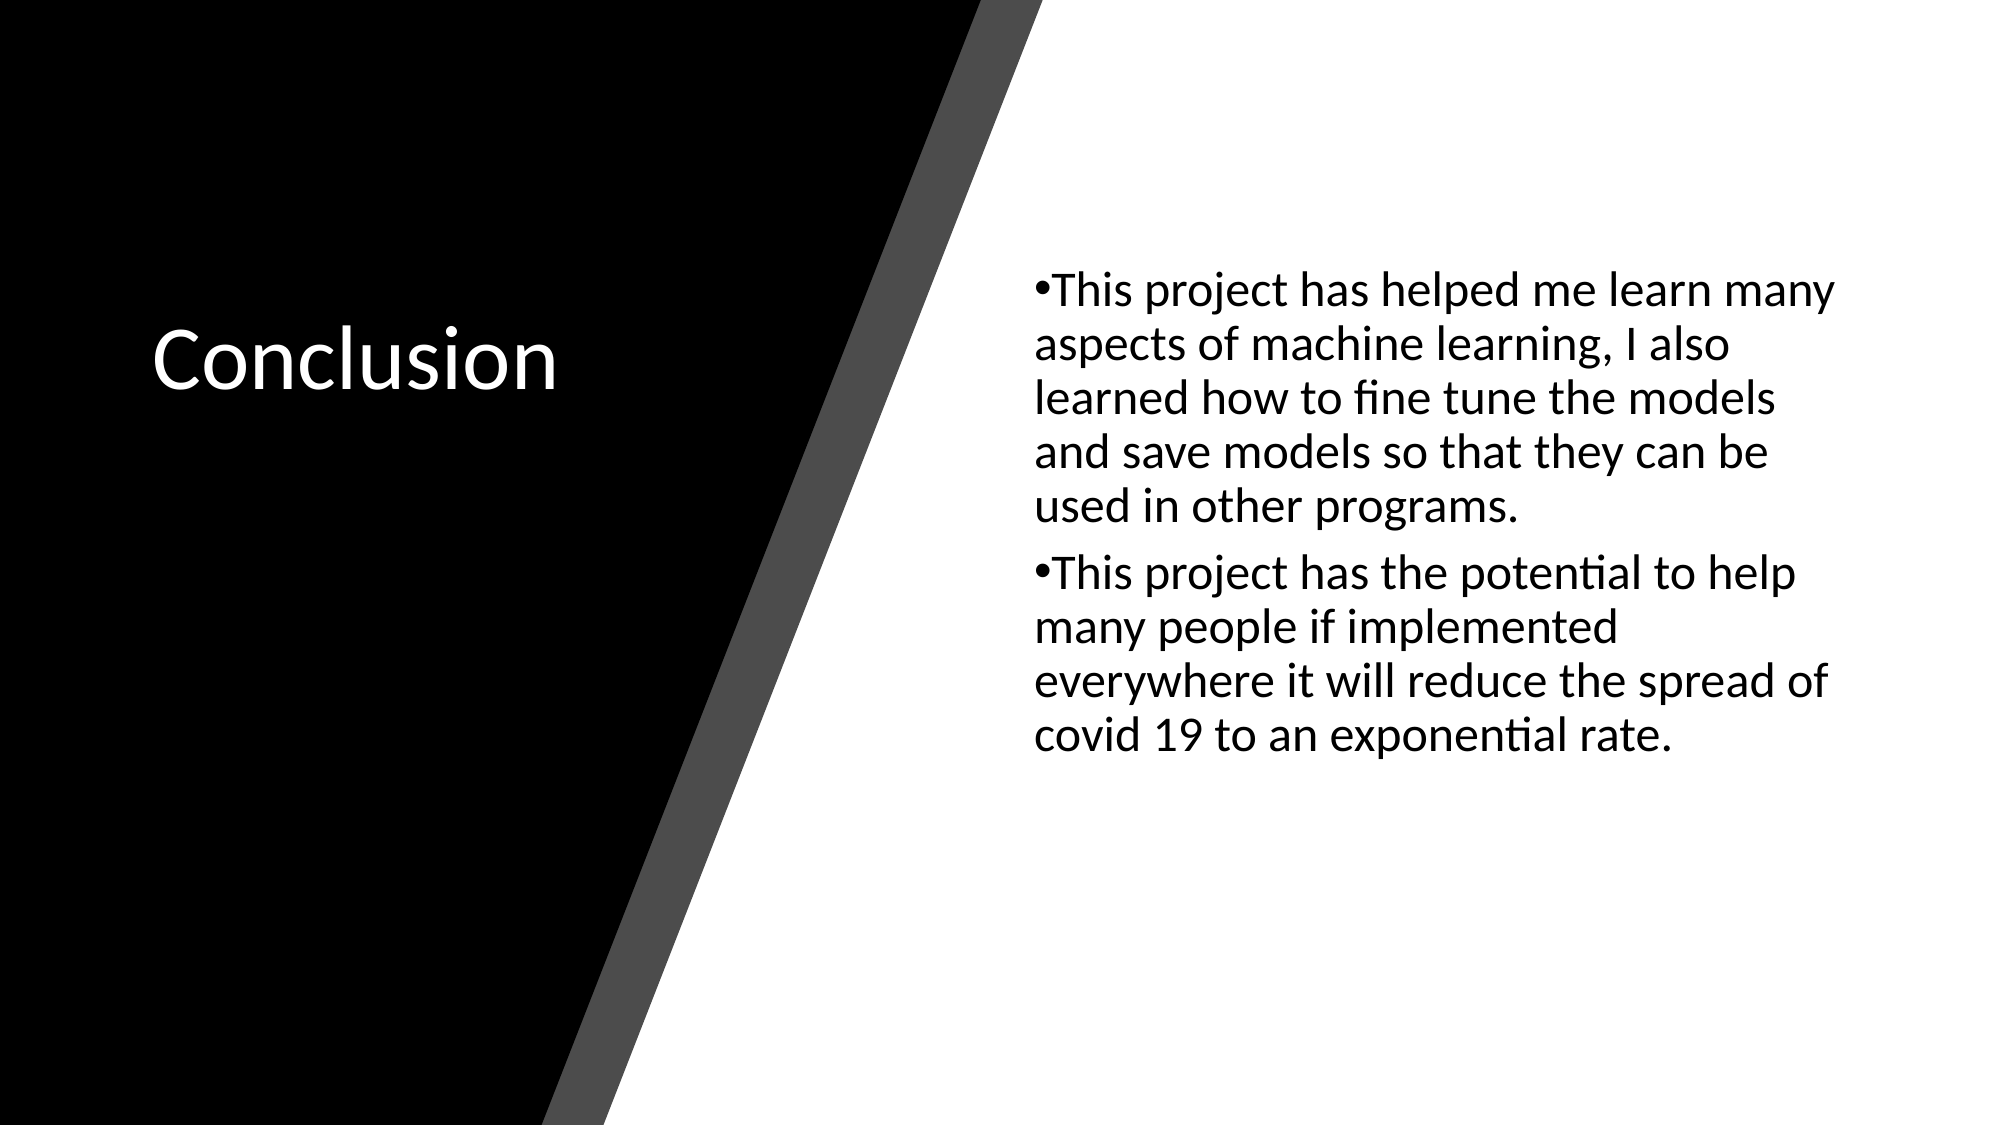

Conclusion
This project has helped me learn many aspects of machine learning, I also learned how to fine tune the models and save models so that they can be used in other programs.
This project has the potential to help many people if implemented everywhere it will reduce the spread of covid 19 to an exponential rate.